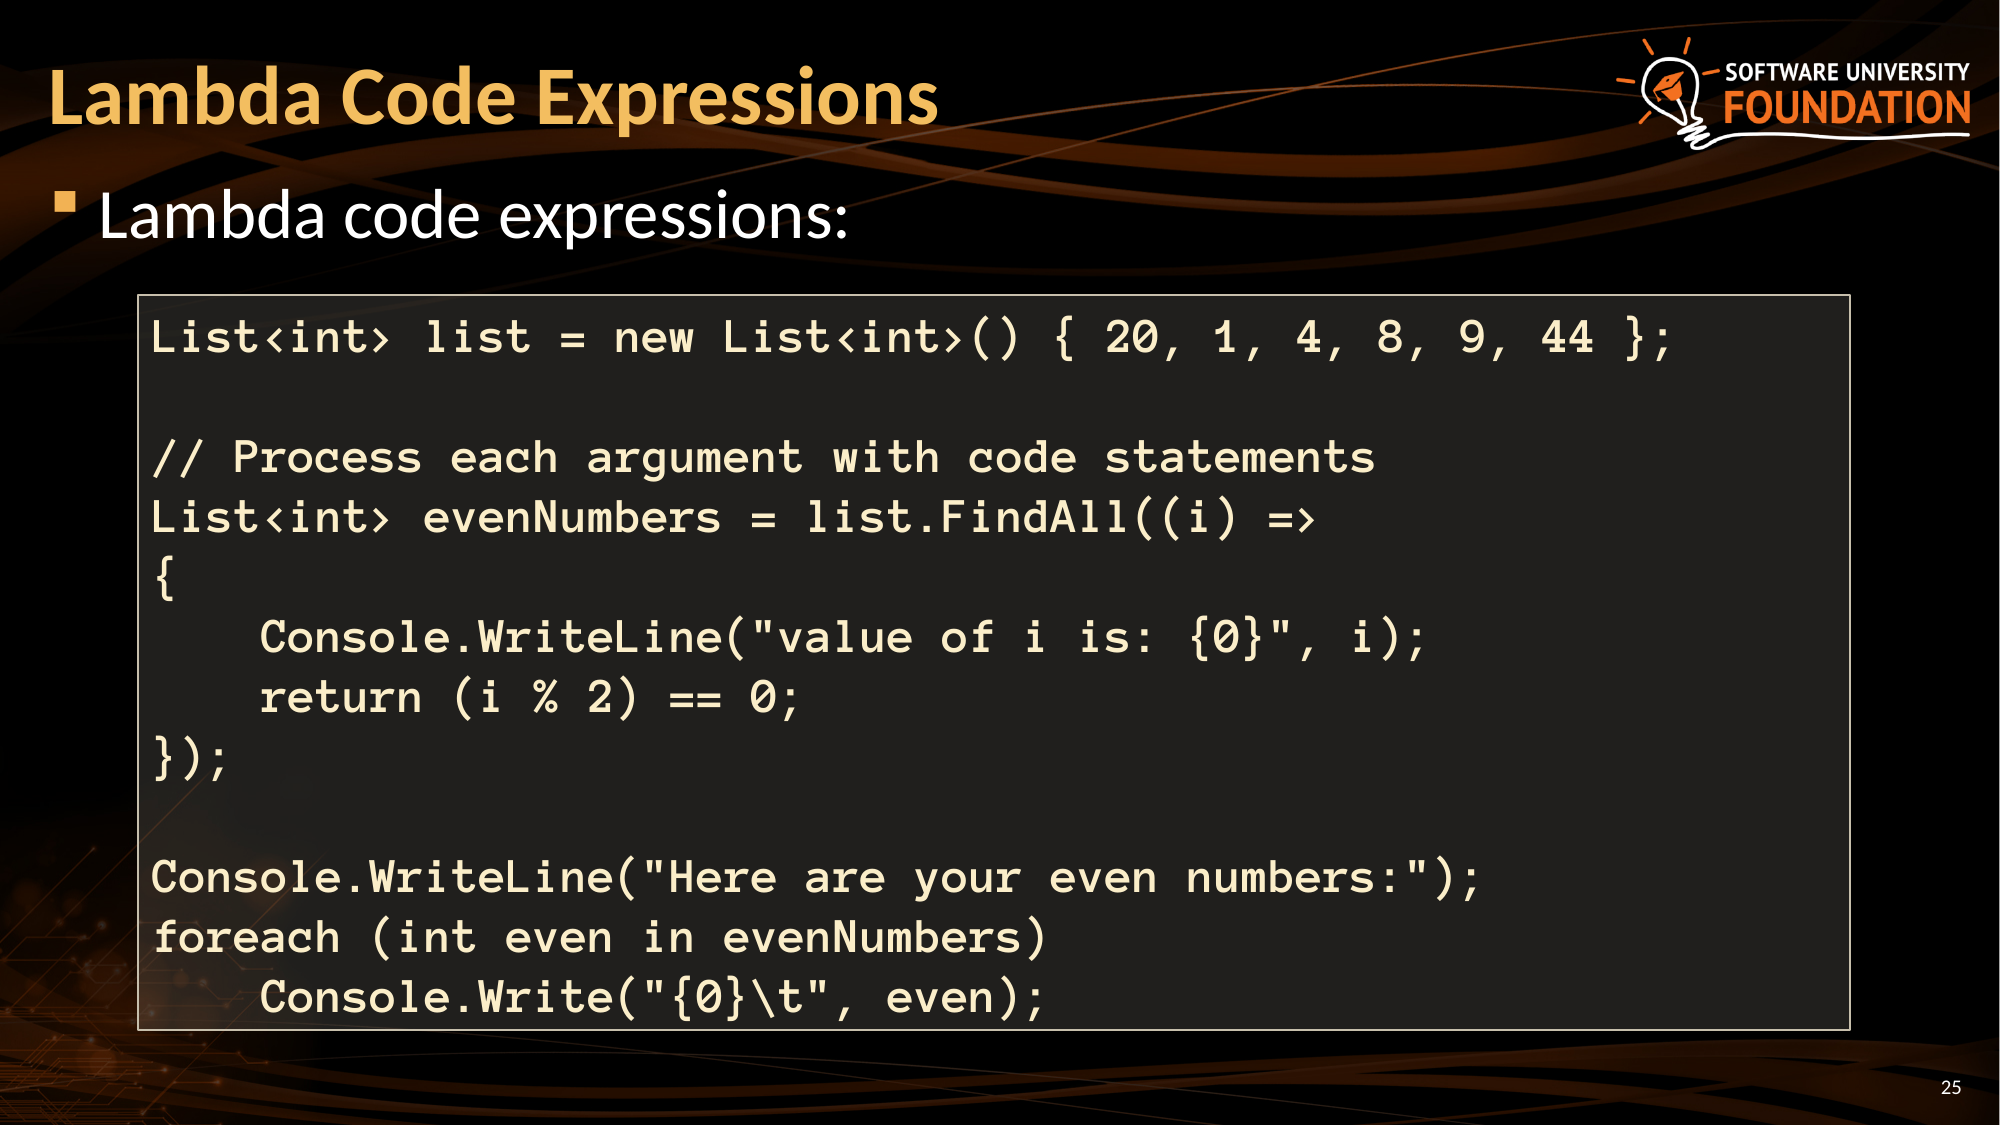

# Lambda Code Expressions
Lambda code expressions:
List<int> list = new List<int>() { 20, 1, 4, 8, 9, 44 };

// Process each argument with code statements
List<int> evenNumbers = list.FindAll((i) =>
{
    Console.WriteLine("value of i is: {0}", i);
    return (i % 2) == 0;
});

Console.WriteLine("Here are your even numbers:");
foreach (int even in evenNumbers)
    Console.Write("{0}\t", even);
25